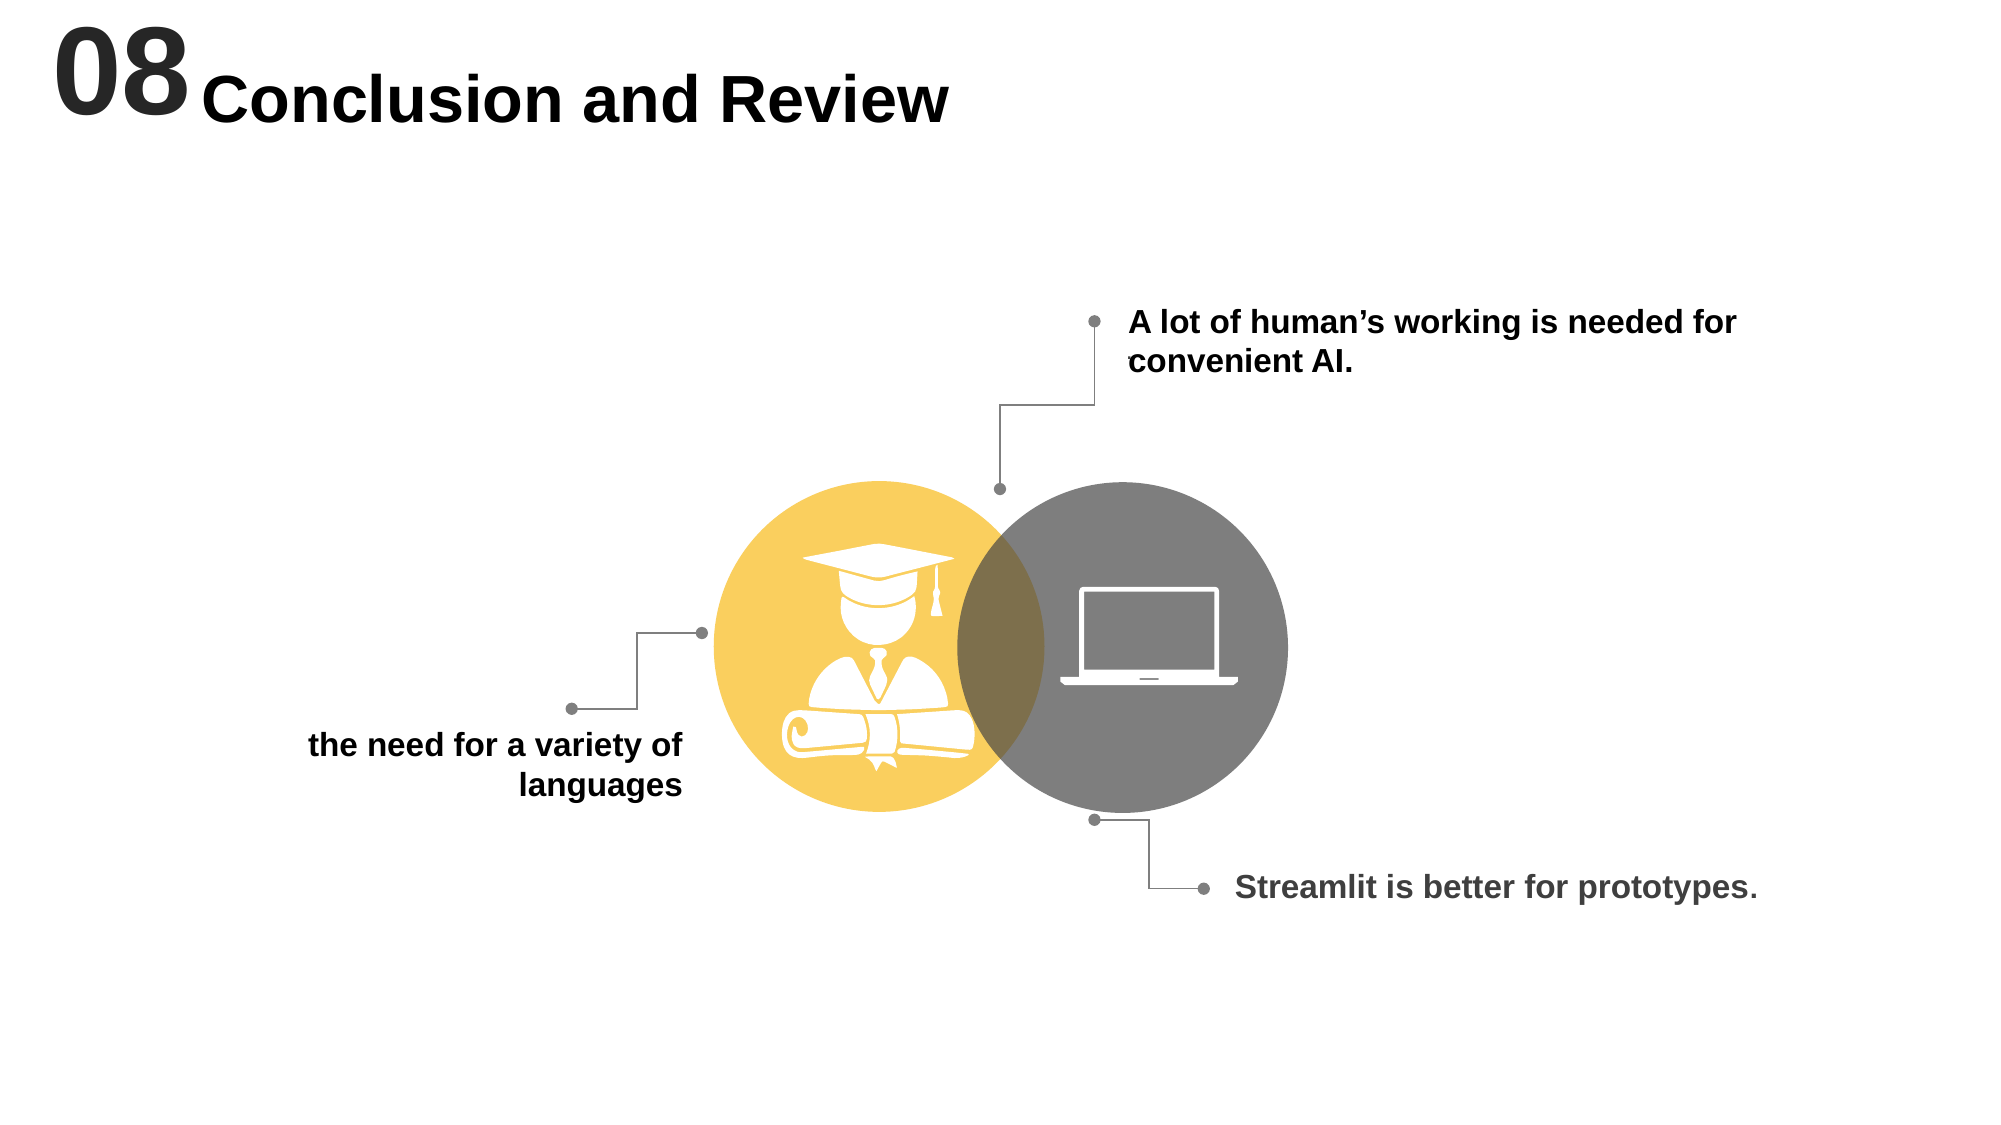

08
Conclusion and Review
A lot of human’s working is needed for convenient AI.

.

the need for a variety of languages
Streamlit is better for prototypes.